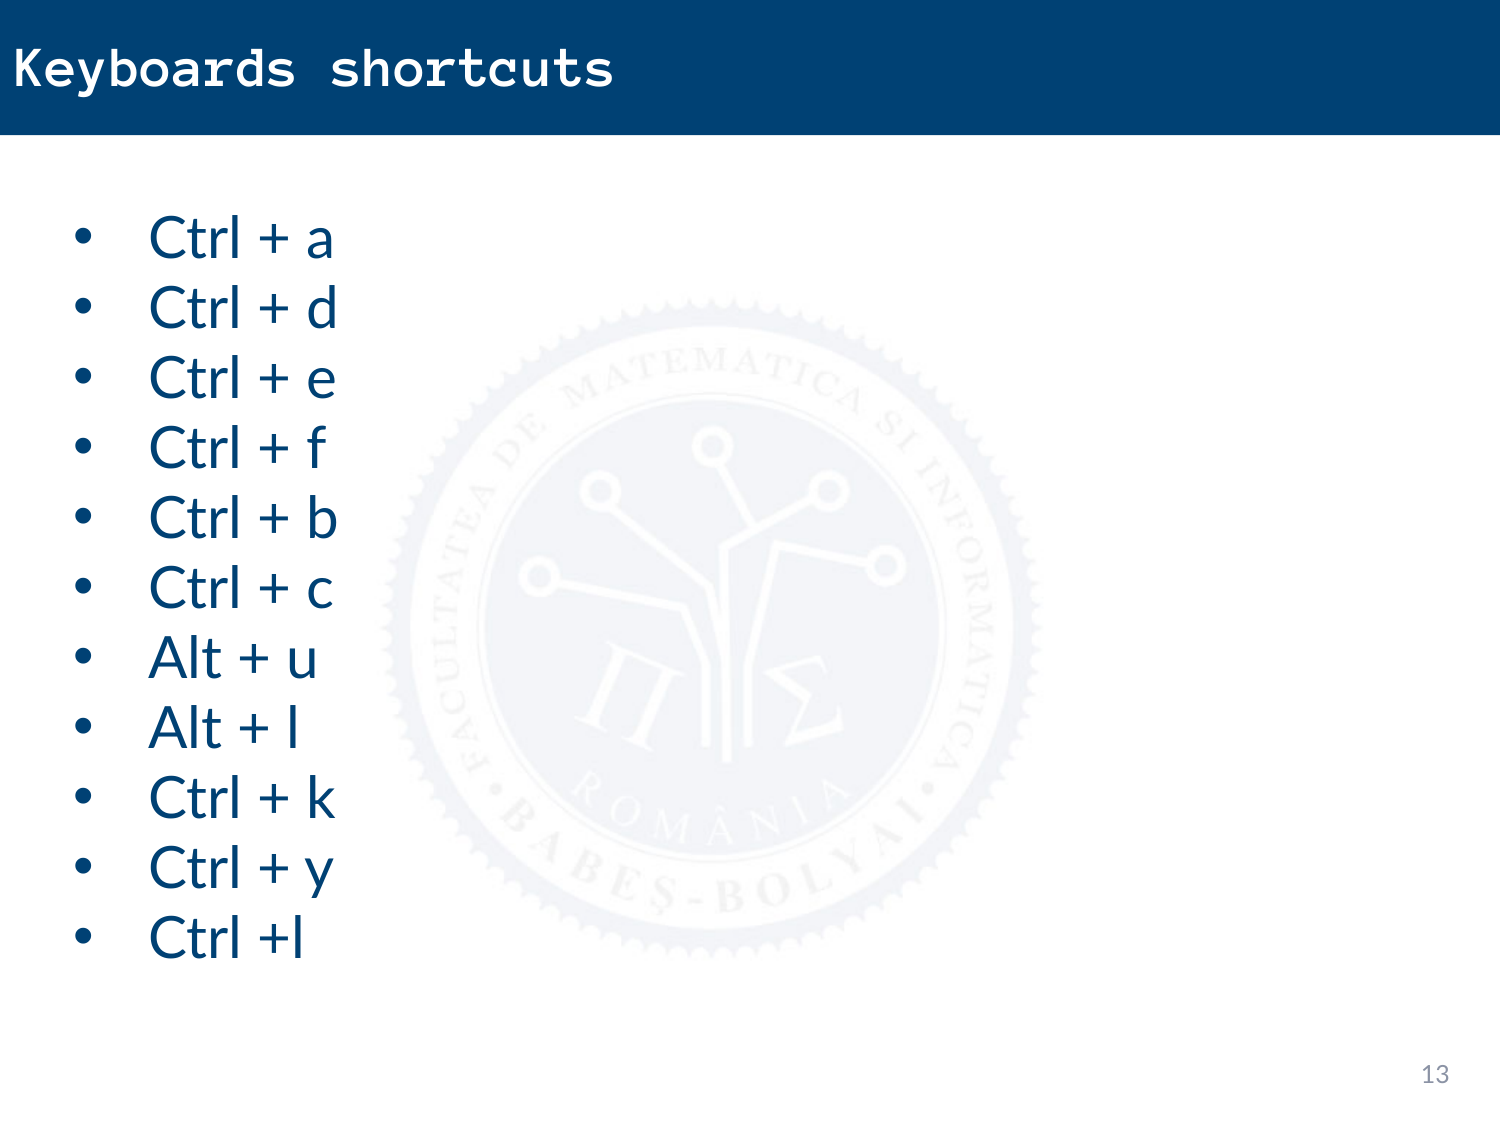

Keyboards shortcuts
Ctrl + a
Ctrl + d
Ctrl + e
Ctrl + f
Ctrl + b
Ctrl + c
Alt + u
Alt + l
Ctrl + k
Ctrl + y
Ctrl +l
13